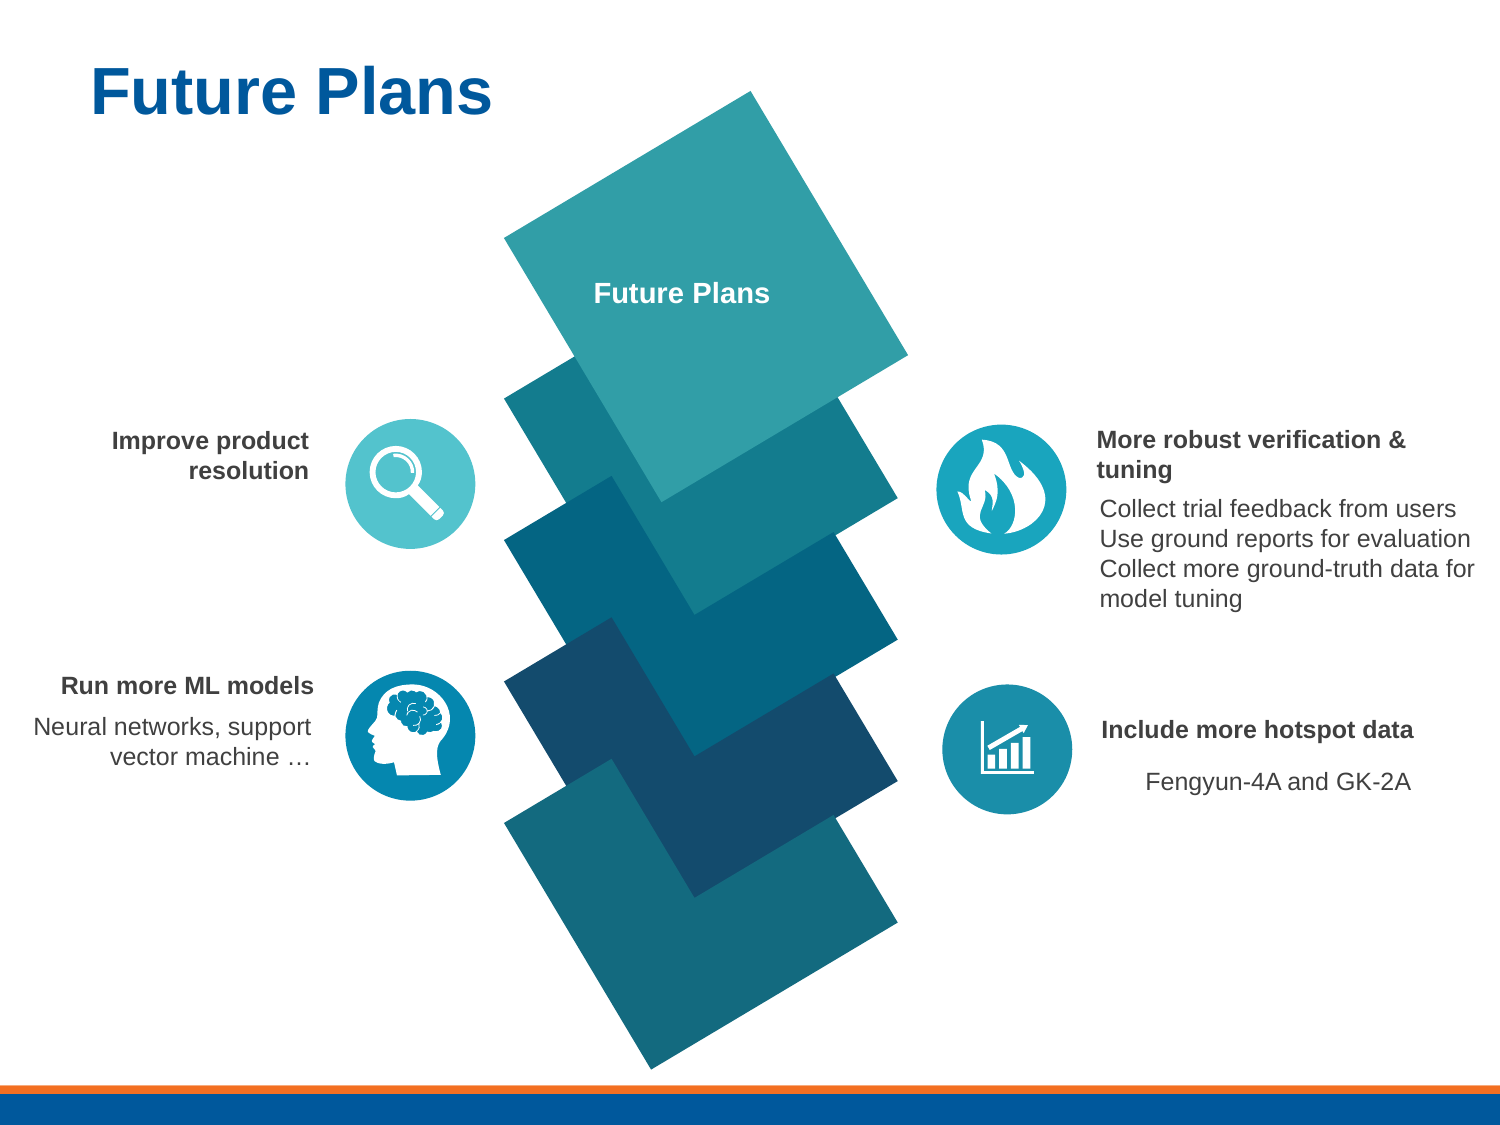

# Future Plans

Future Plans
More robust verification & tuning
Collect trial feedback from users
Use ground reports for evaluation
Collect more ground-truth data for model tuning
Improve product resolution

Run more ML models
Neural networks, support vector machine …

Include more hotspot data
Fengyun-4A and GK-2A